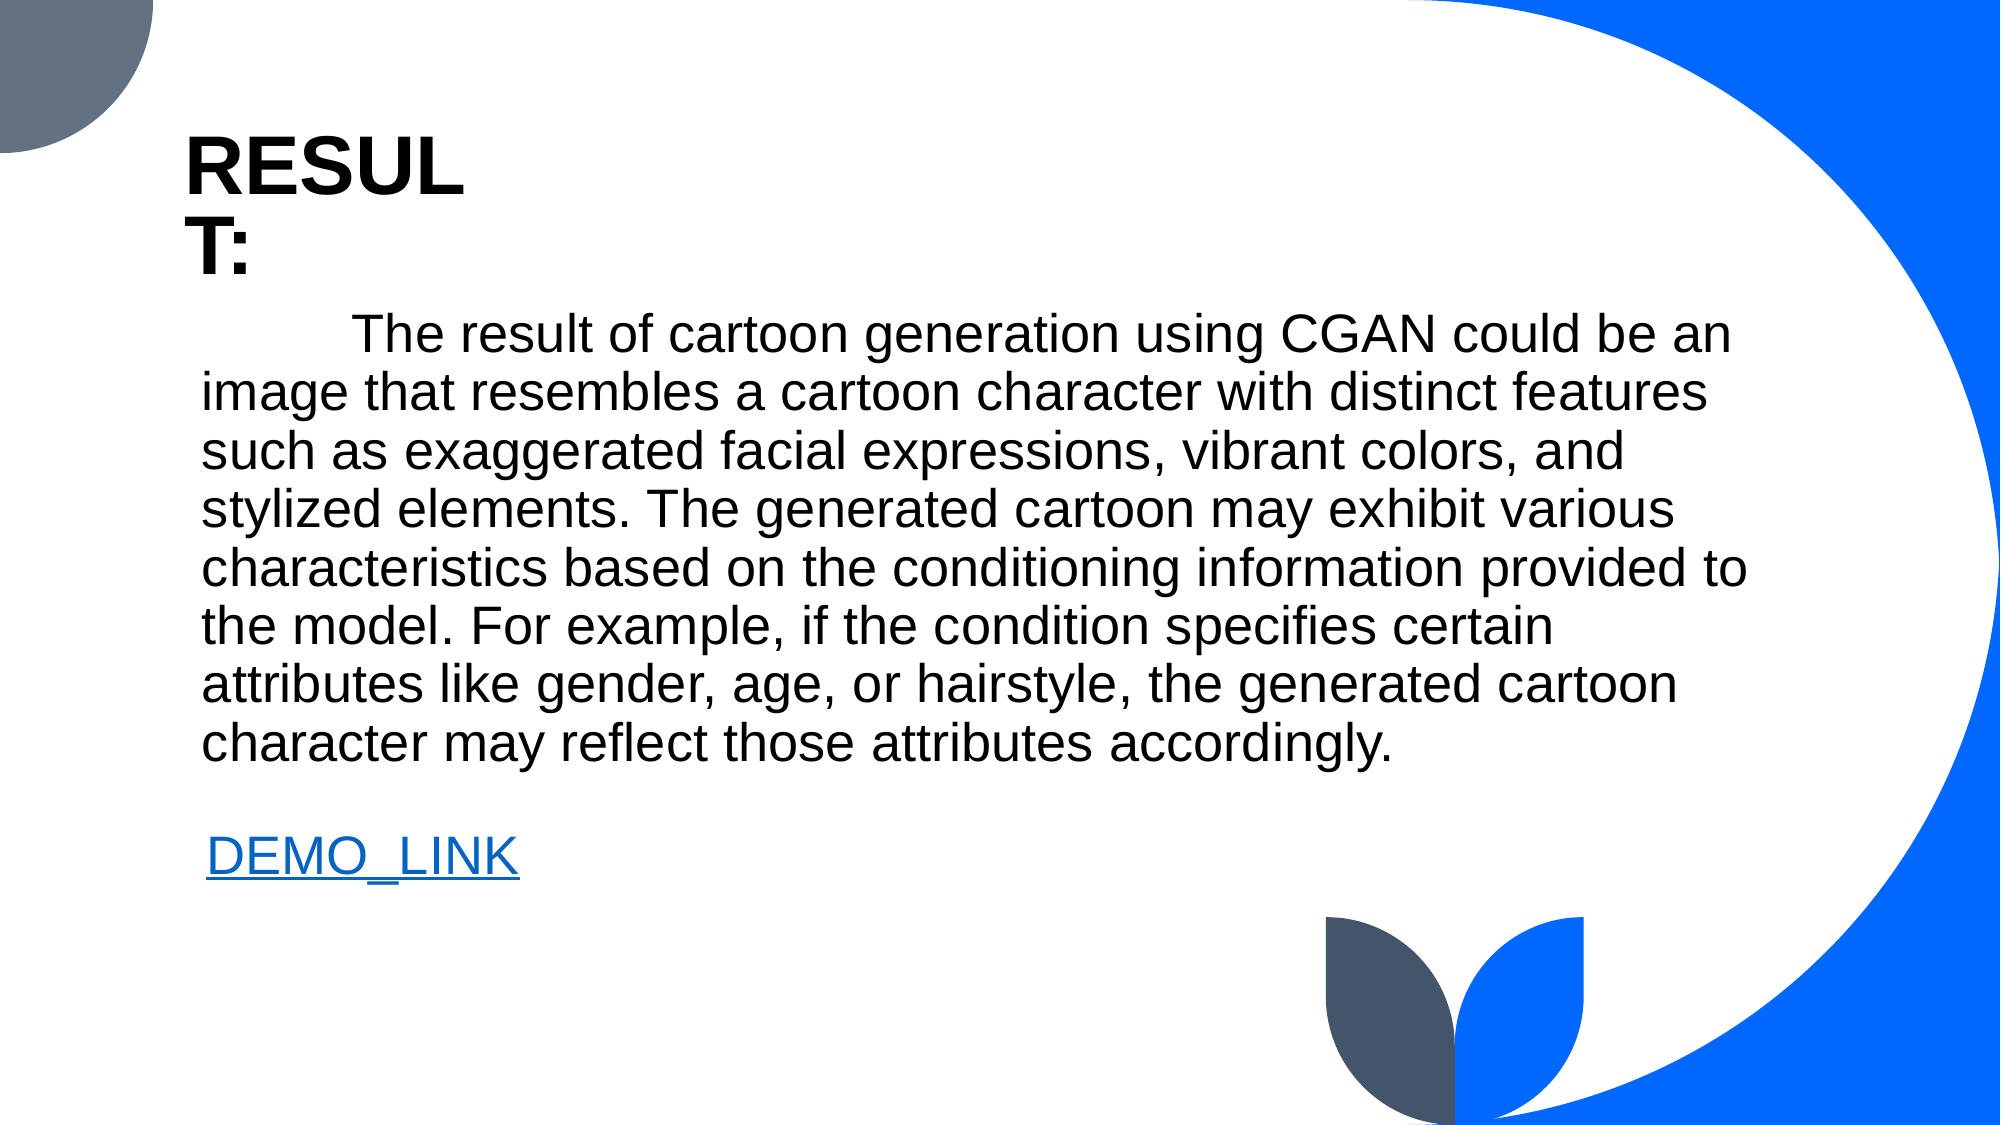

RESULT:
	The result of cartoon generation using CGAN could be an image that resembles a cartoon character with distinct features such as exaggerated facial expressions, vibrant colors, and stylized elements. The generated cartoon may exhibit various characteristics based on the conditioning information provided to the model. For example, if the condition specifies certain attributes like gender, age, or hairstyle, the generated cartoon character may reflect those attributes accordingly.
DEMO_LINK